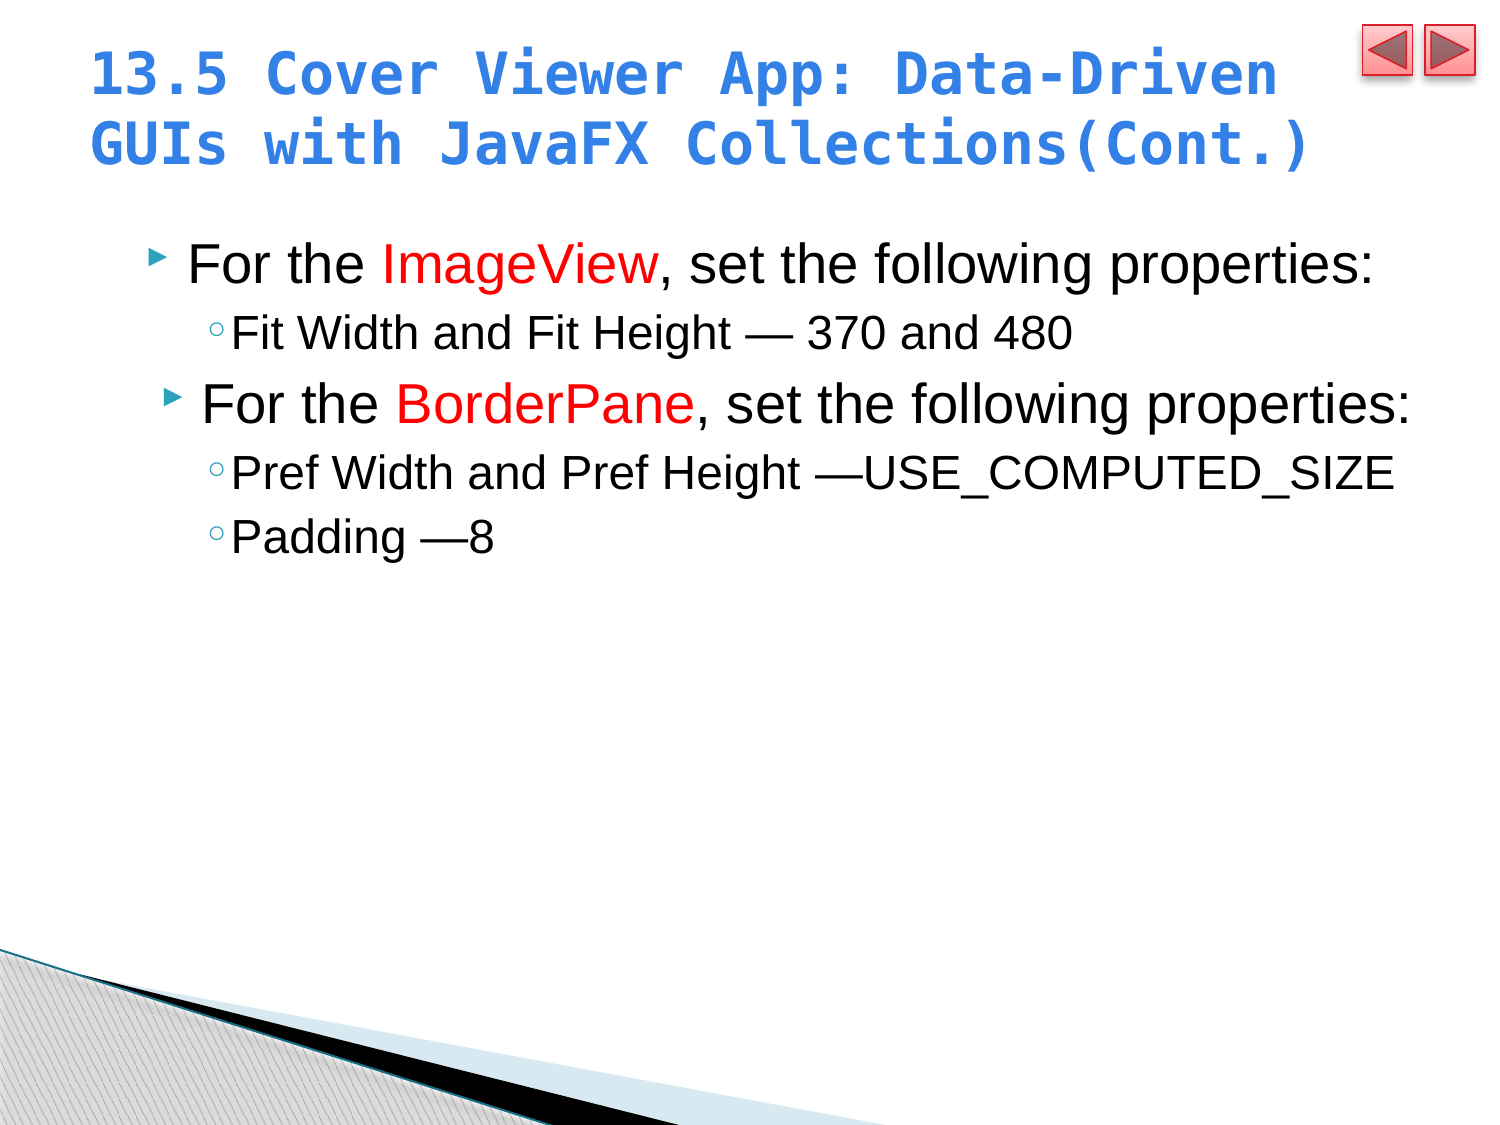

# 13.5 Cover Viewer App: Data-Driven GUIs with JavaFX Collections(Cont.)
For the ImageView, set the following properties:
Fit Width and Fit Height — 370 and 480
 For the BorderPane, set the following properties:
Pref Width and Pref Height —USE_COMPUTED_SIZE
Padding —8